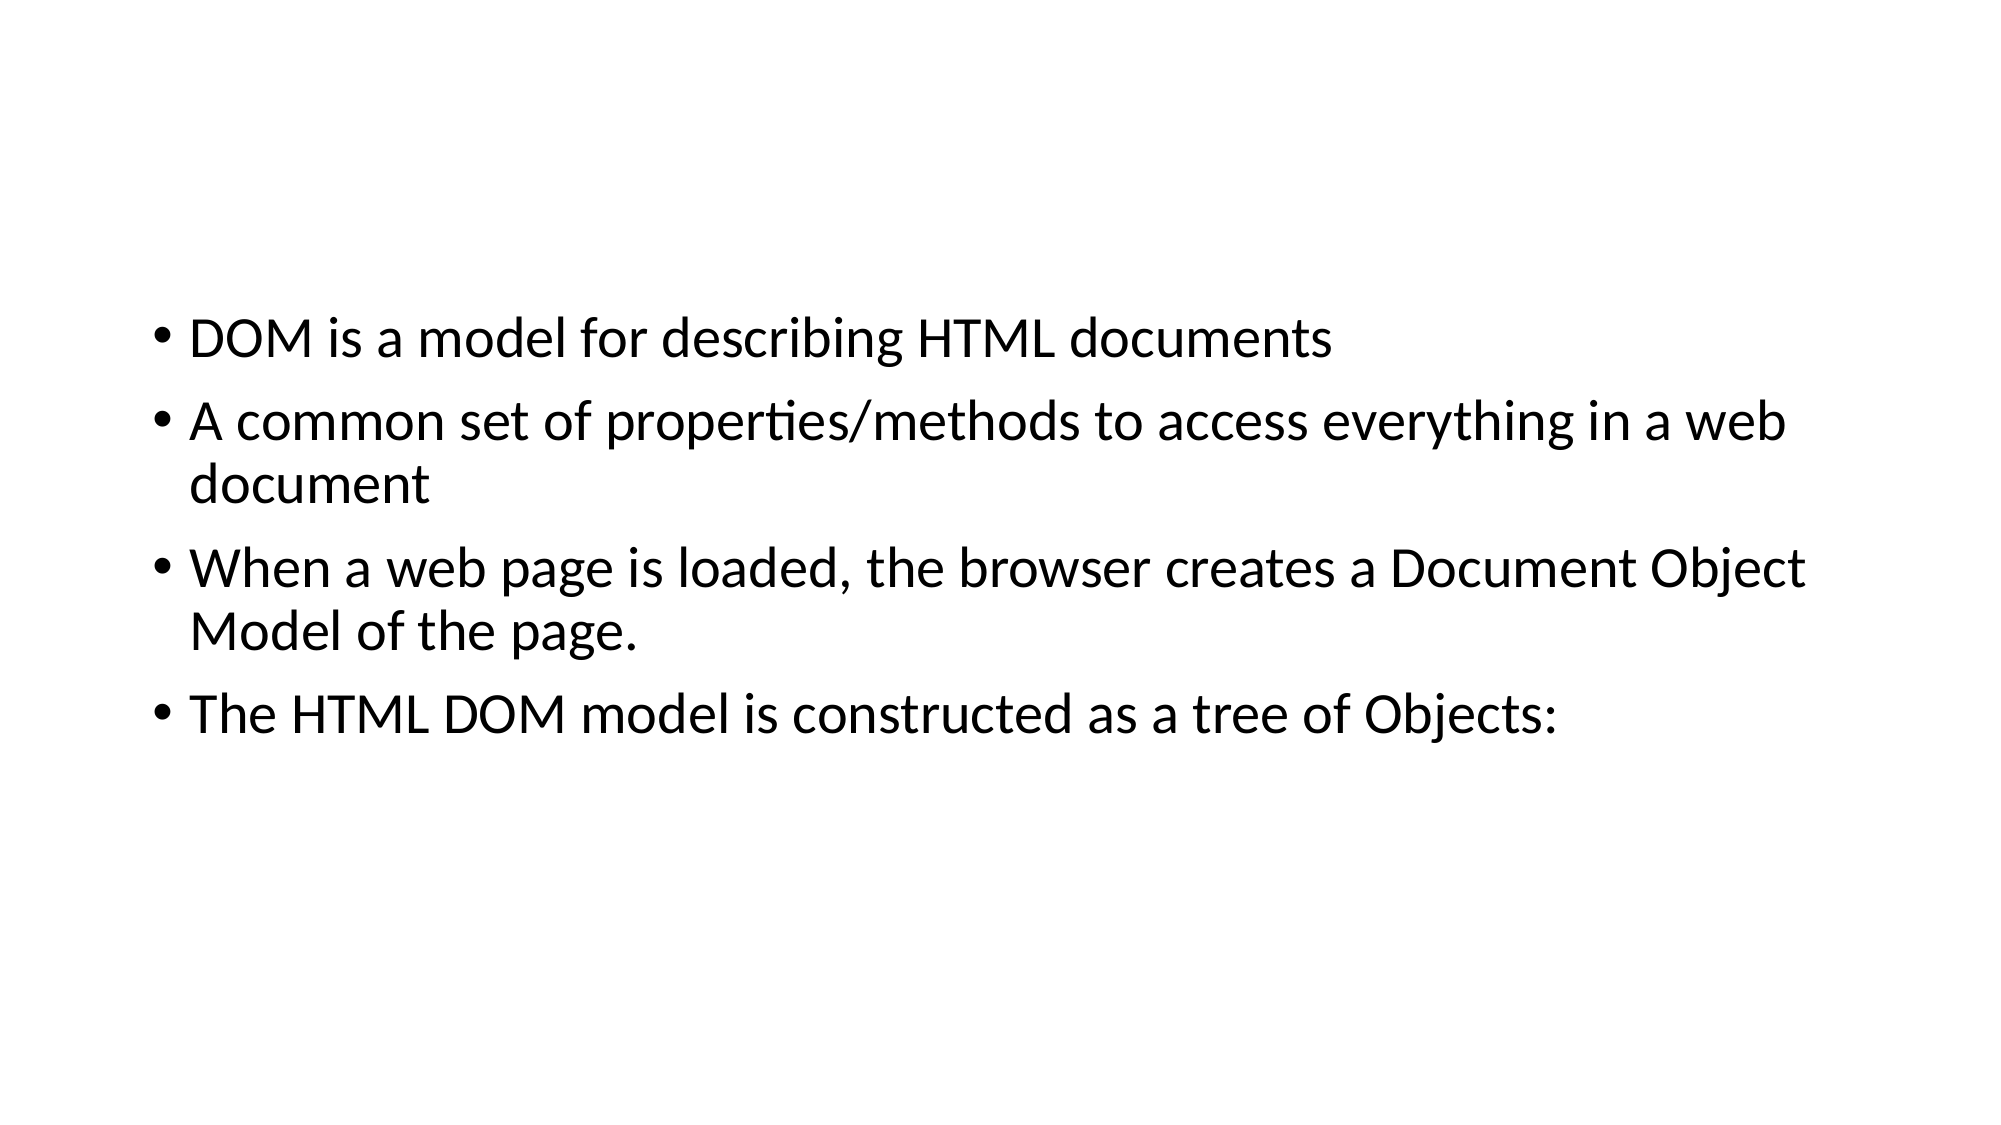

#
DOM is a model for describing HTML documents
A common set of properties/methods to access everything in a web document
When a web page is loaded, the browser creates a Document Object Model of the page.
The HTML DOM model is constructed as a tree of Objects: